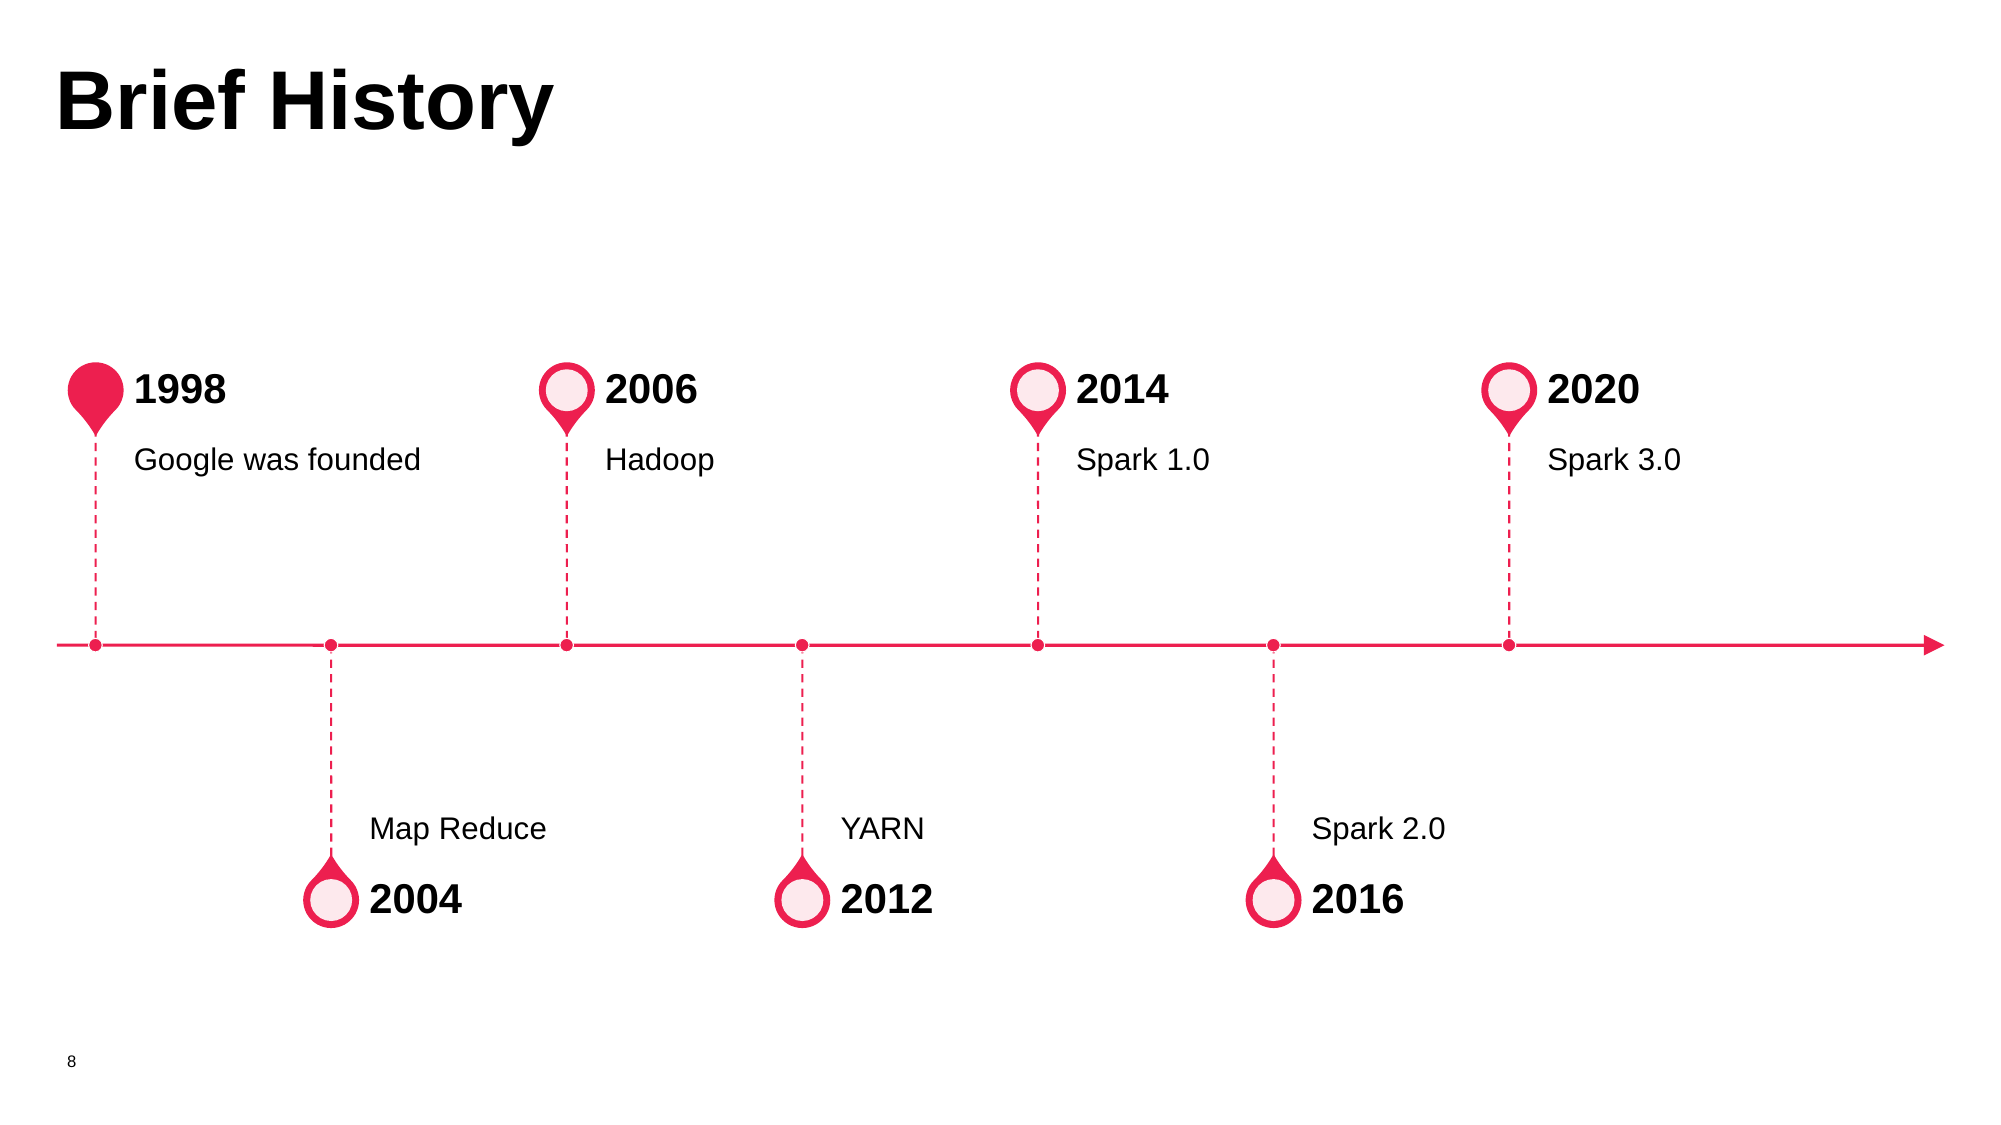

Brief History
1998

Google was founded
2006

Hadoop
2014

Spark 1.0

2020

Spark 3.0

Map Reduce
2004

YARN
2012

Spark 2.0
2016

8